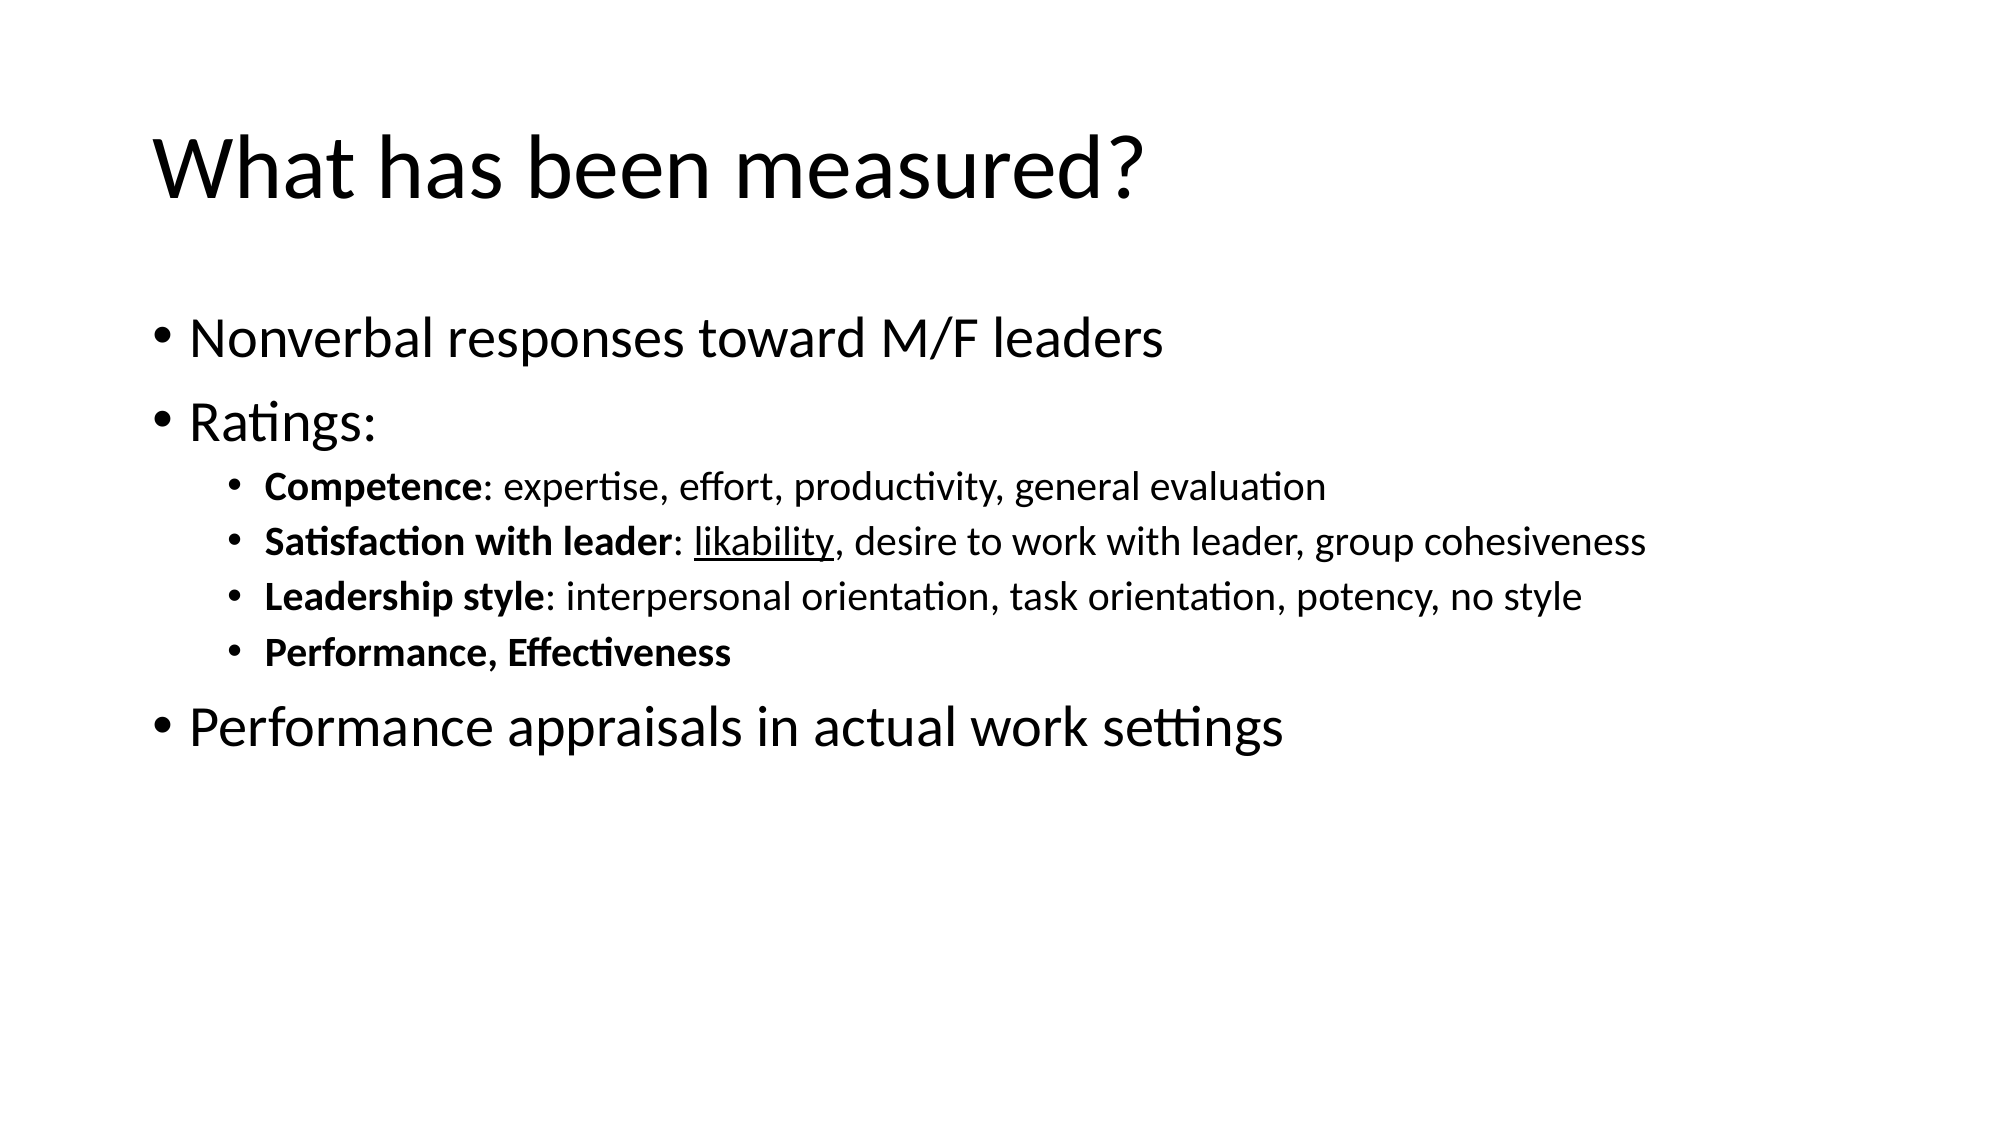

# What has been measured?
Nonverbal responses toward M/F leaders
Ratings:
Competence: expertise, effort, productivity, general evaluation
Satisfaction with leader: likability, desire to work with leader, group cohesiveness
Leadership style: interpersonal orientation, task orientation, potency, no style
Performance, Effectiveness
Performance appraisals in actual work settings